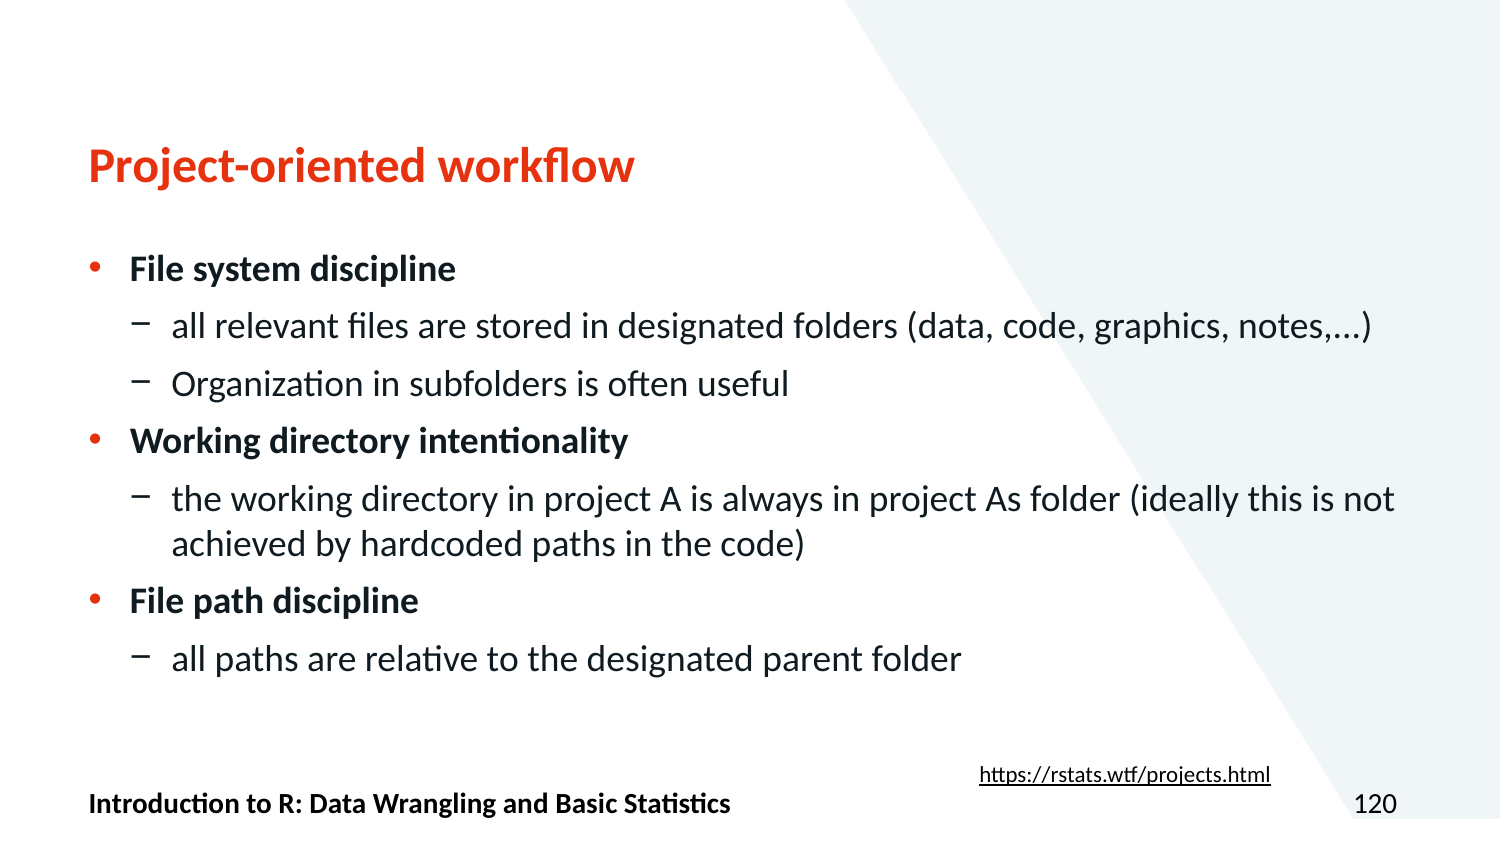

# Project-oriented workflow
File system discipline
all relevant files are stored in designated folders (data, code, graphics, notes,...)
Organization in subfolders is often useful
Working directory intentionality
the working directory in project A is always in project As folder (ideally this is not achieved by hardcoded paths in the code)
File path discipline
all paths are relative to the designated parent folder

https://rstats.wtf/projects.html
Introduction to R: Data Wrangling and Basic Statistics
120